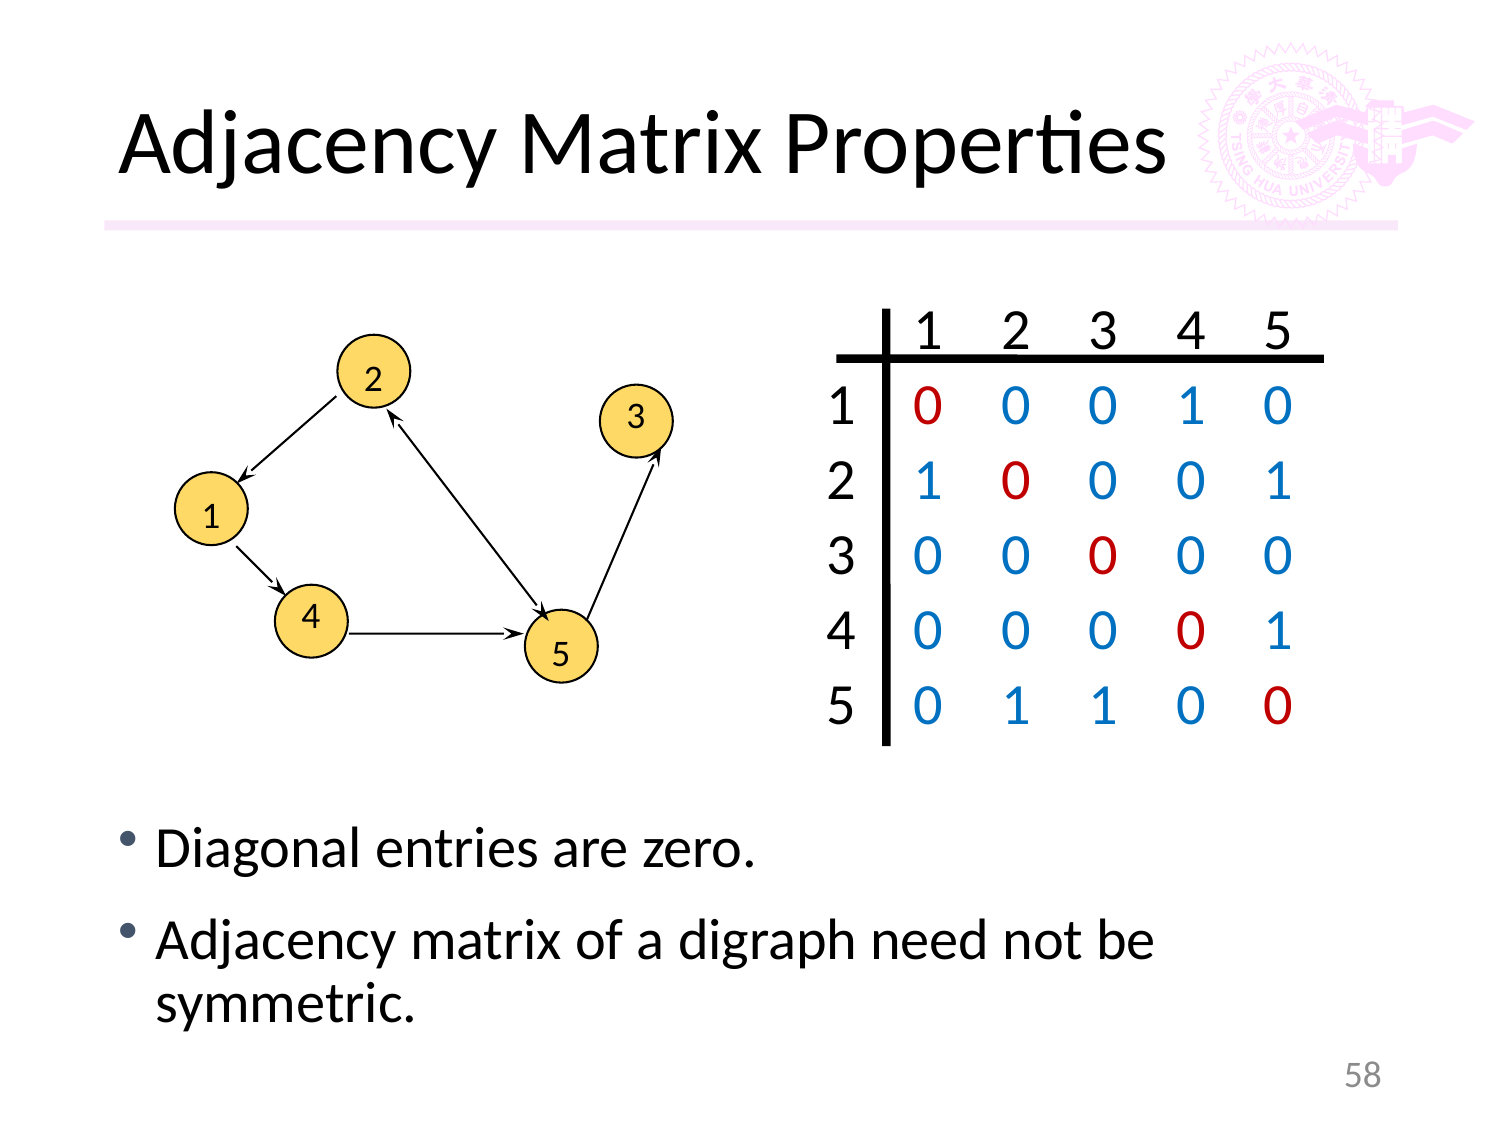

# Adjacency Matrix Properties
1
2
3
4
5

1

2
3
4
5
0
0
0
1
0
1
0
0
0
1
0
0
0
0
0
0
0
0
0
1
0
1
1
0
0

2
3

1

4

5

Diagonal entries are zero.
Adjacency matrix of a digraph need not be symmetric.
58